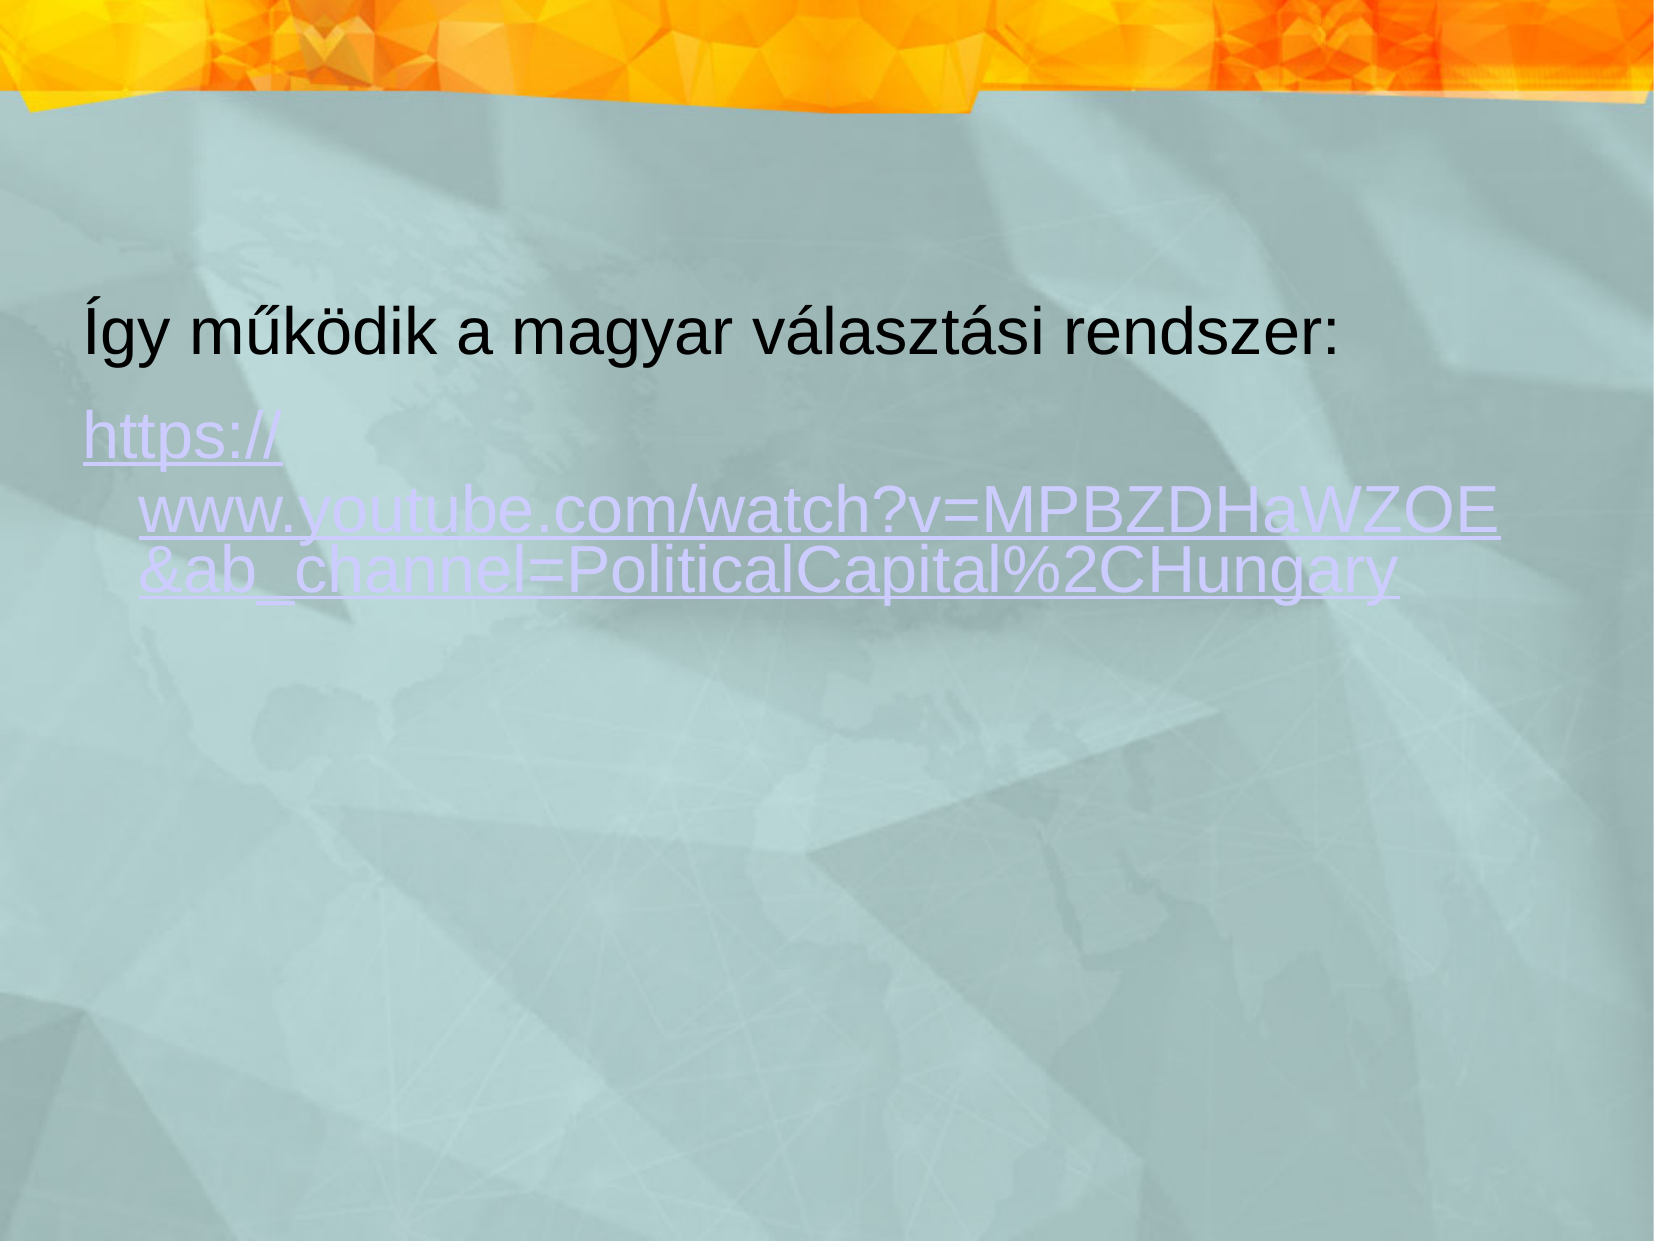

#
Így működik a magyar választási rendszer:
https://www.youtube.com/watch?v=MPBZDHaWZOE&ab_channel=PoliticalCapital%2CHungary